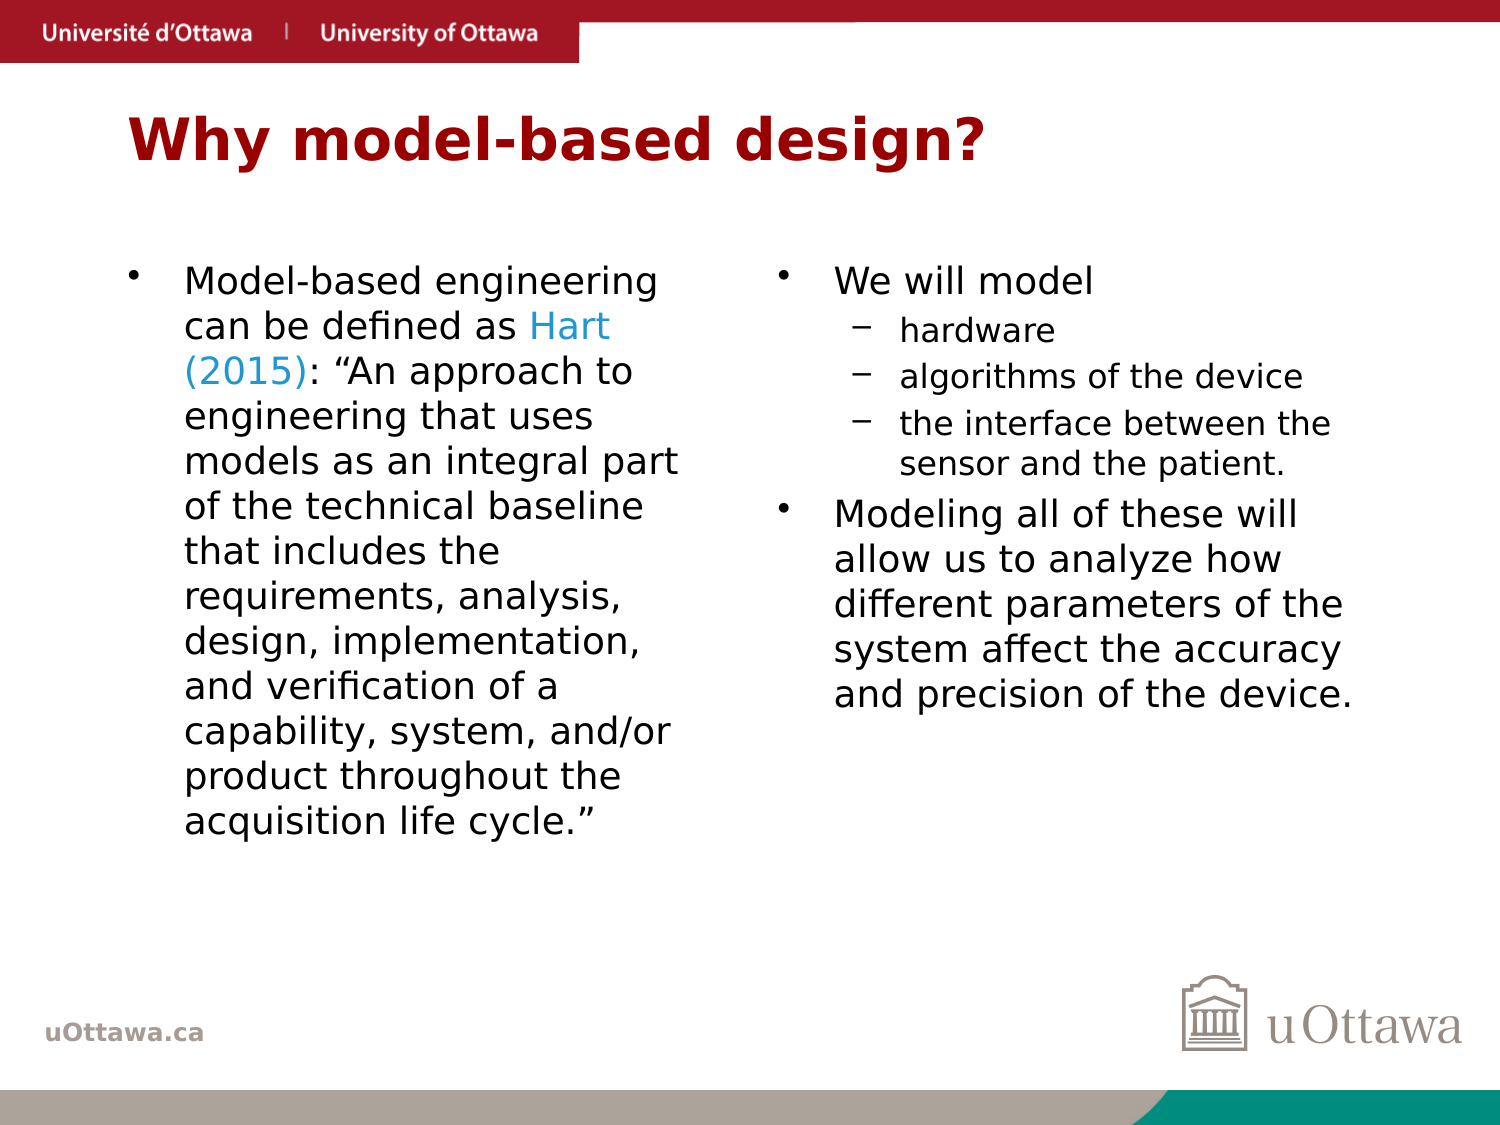

# Why model-based design?
Model-based engineering can be defined as Hart (2015): “An approach to engineering that uses models as an integral part of the technical baseline that includes the requirements, analysis, design, implementation, and verification of a capability, system, and/or product throughout the acquisition life cycle.”
We will model
hardware
algorithms of the device
the interface between the sensor and the patient.
Modeling all of these will allow us to analyze how different parameters of the system affect the accuracy and precision of the device.